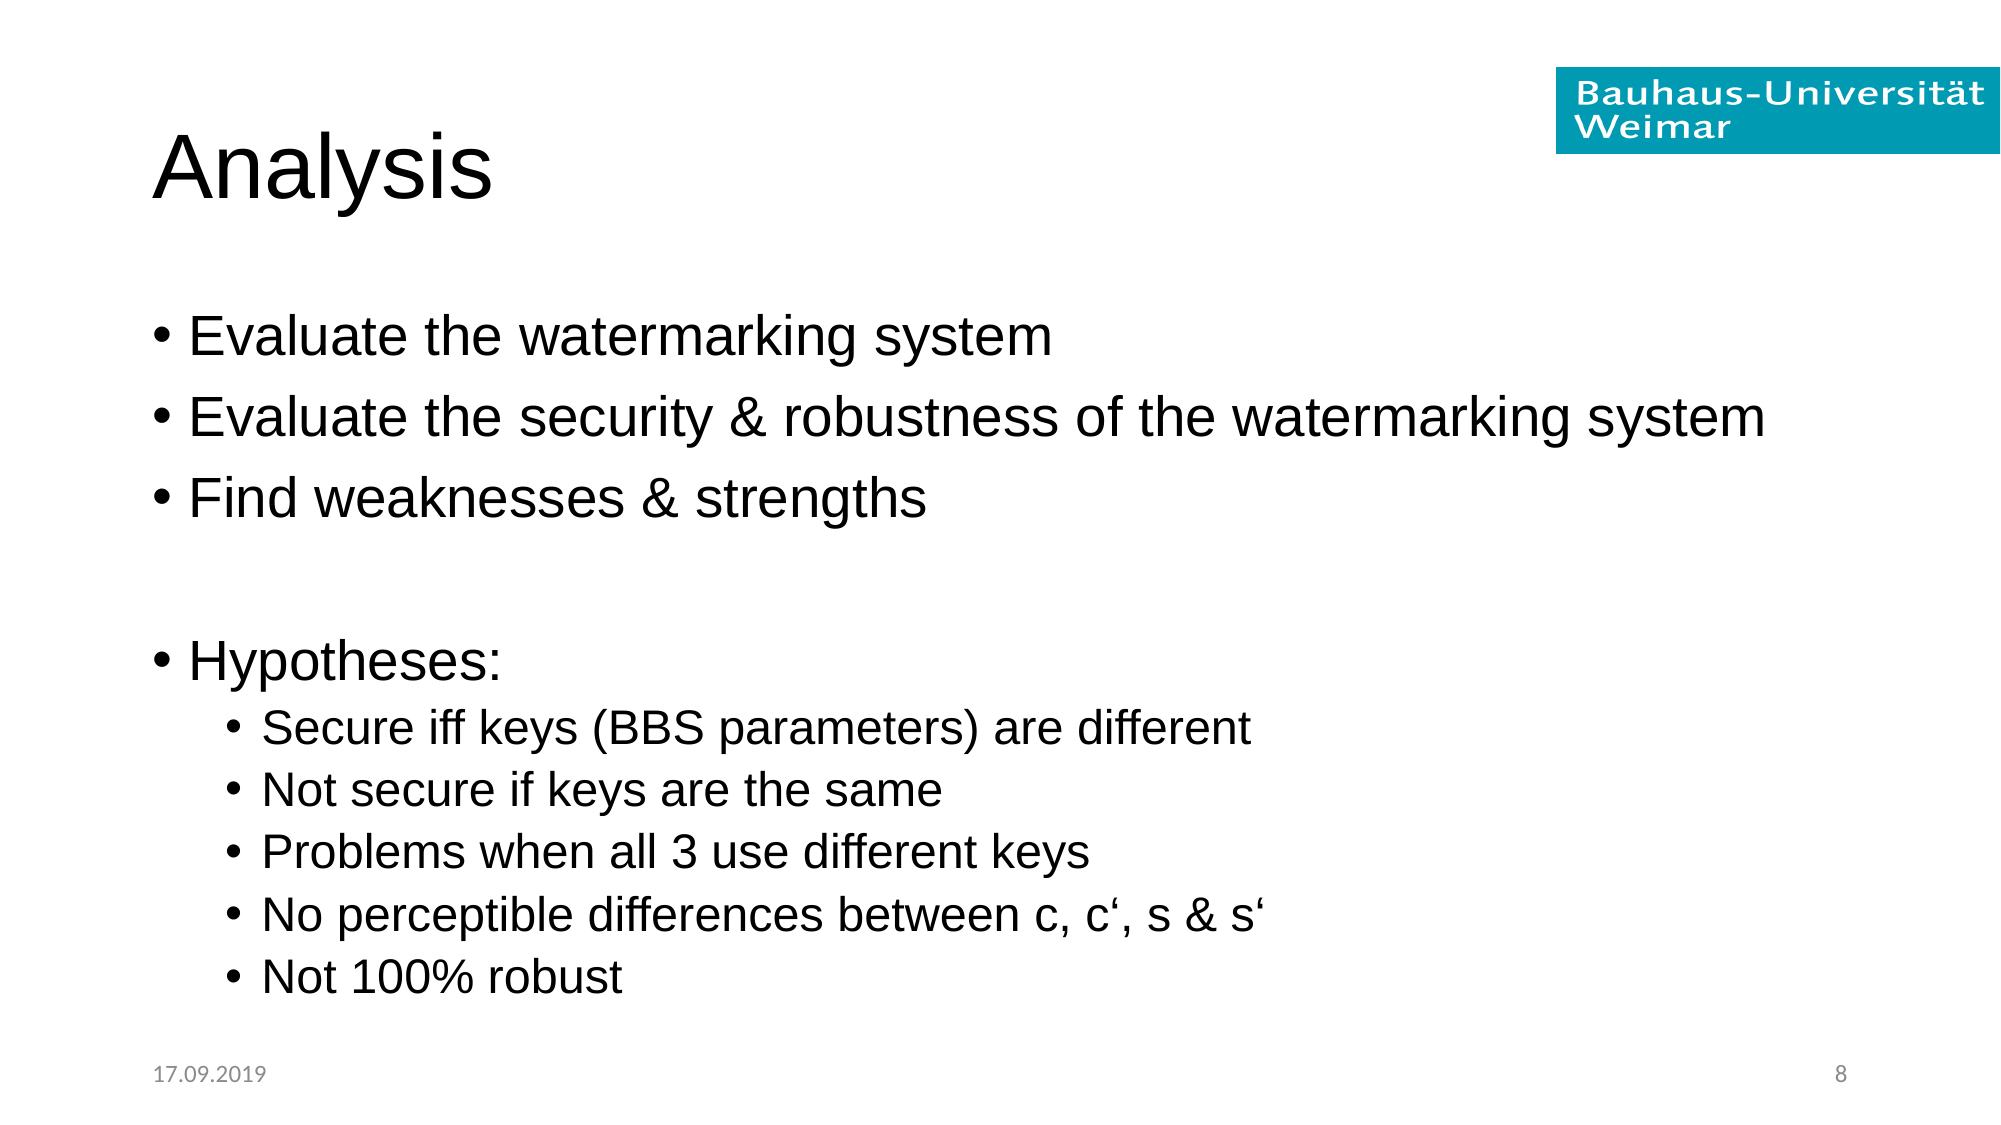

# Analysis
Evaluate the watermarking system
Evaluate the security & robustness of the watermarking system
Find weaknesses & strengths

Hypotheses:
Secure iff keys (BBS parameters) are different
Not secure if keys are the same
Problems when all 3 use different keys
No perceptible differences between c, c‘, s & s‘
Not 100% robust
17.09.2019

8